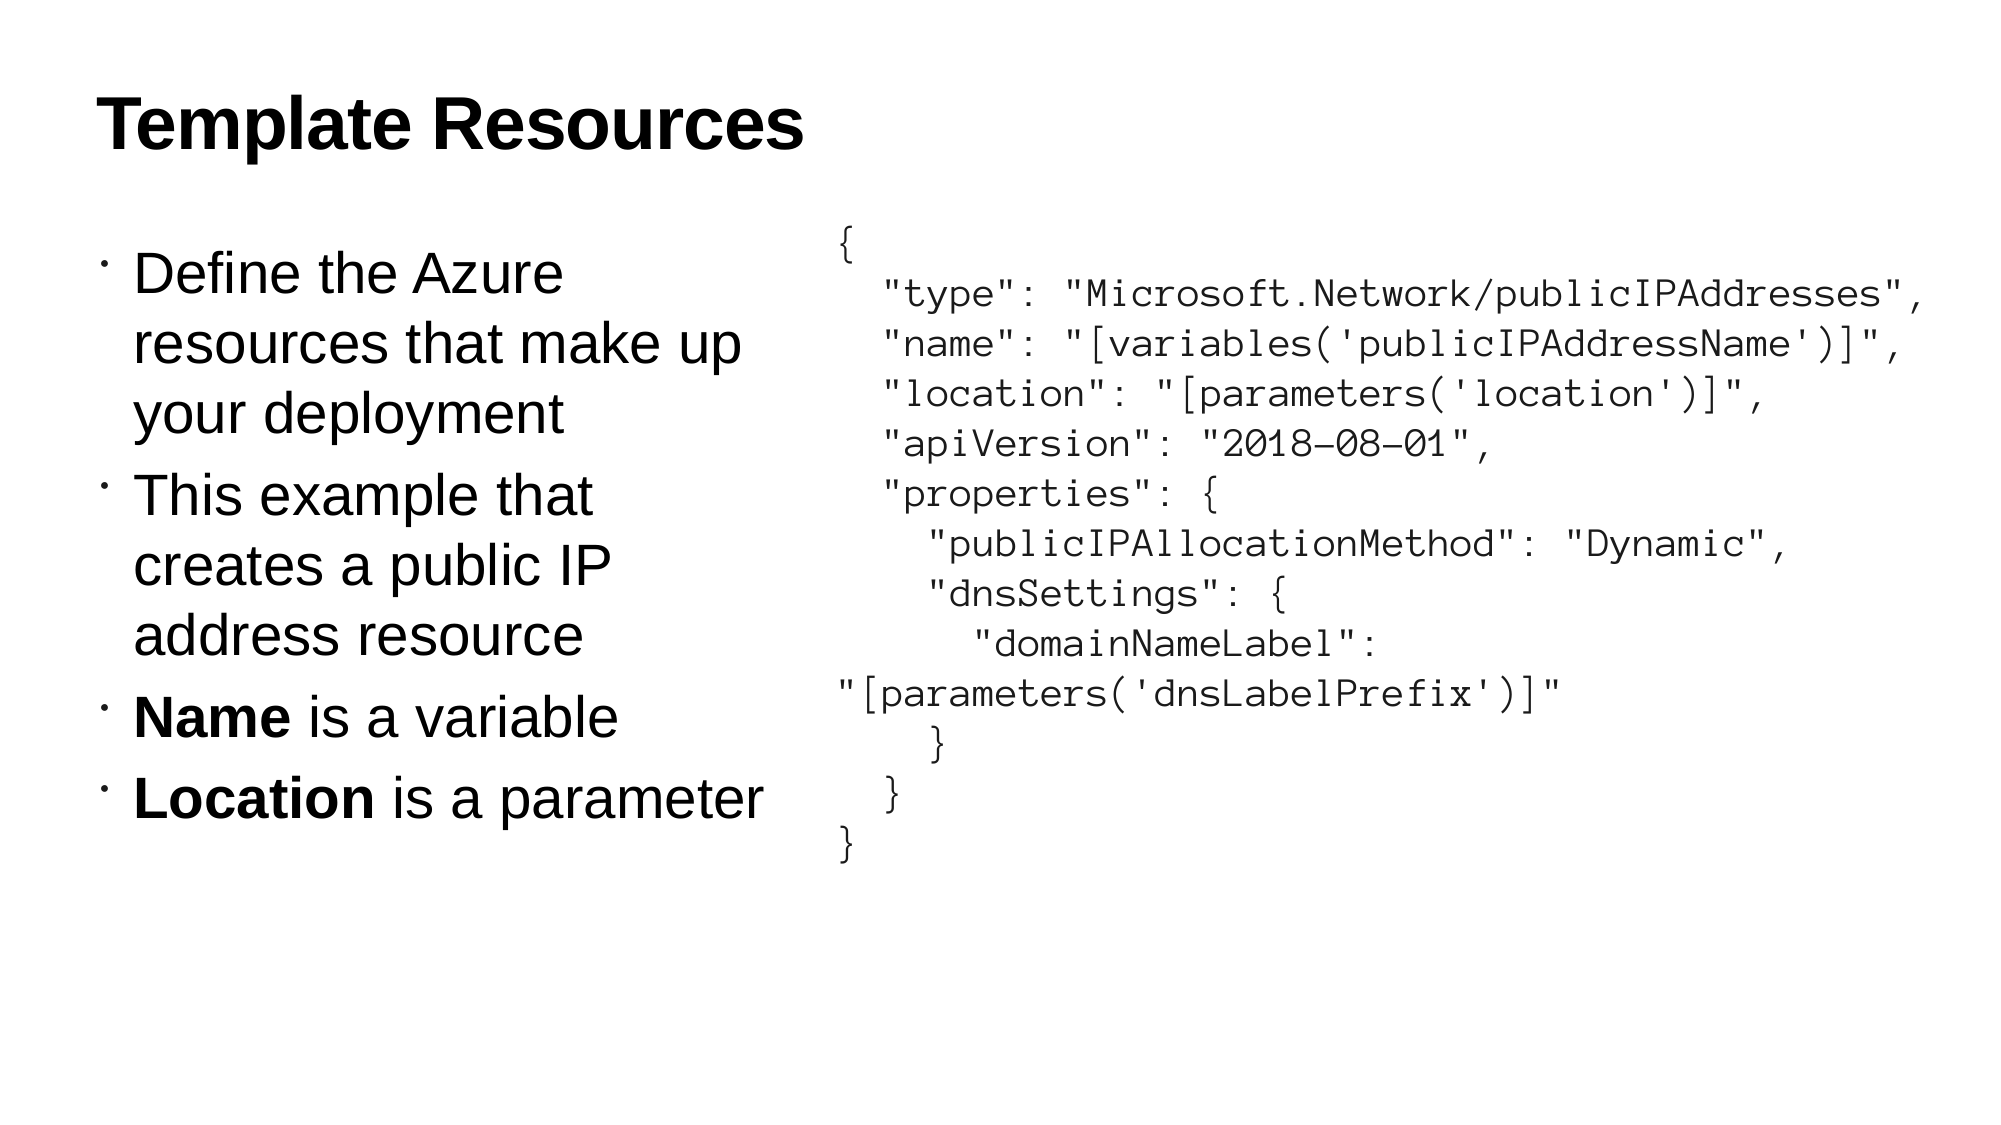

# Template Resources
{
  "type": "Microsoft.Network/publicIPAddresses",
  "name": "[variables('publicIPAddressName')]",
  "location": "[parameters('location')]",
  "apiVersion": "2018-08-01",
  "properties": {
    "publicIPAllocationMethod": "Dynamic",
    "dnsSettings": {
      "domainNameLabel": "[parameters('dnsLabelPrefix')]"
    }
  }
}
Define the Azure resources that make up your deployment
This example that creates a public IP address resource
Name is a variable
Location is a parameter